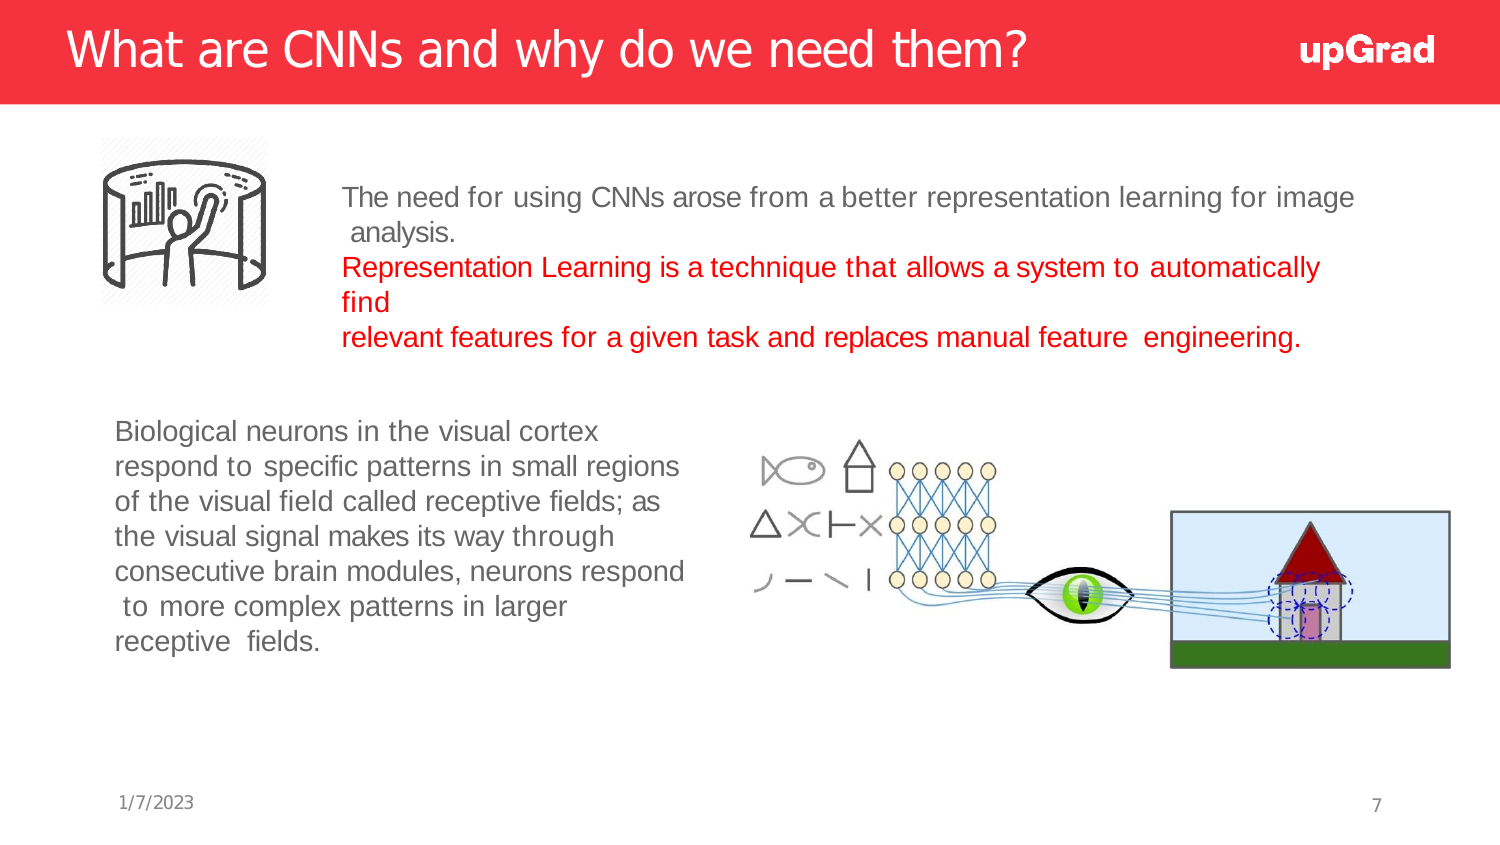

# What are CNNs and why do we need them?

The need for using CNNs arose from a better representation learning for image  analysis.
Representation Learning is a technique that allows a system to automatically find
relevant features for a given task and replaces manual feature engineering.
Biological neurons in the visual cortex  respond to specific patterns in small regions  of the visual field called receptive fields; as  the visual signal makes its way through  consecutive brain modules, neurons respond  to more complex patterns in larger receptive  fields.

1/7/2023
7